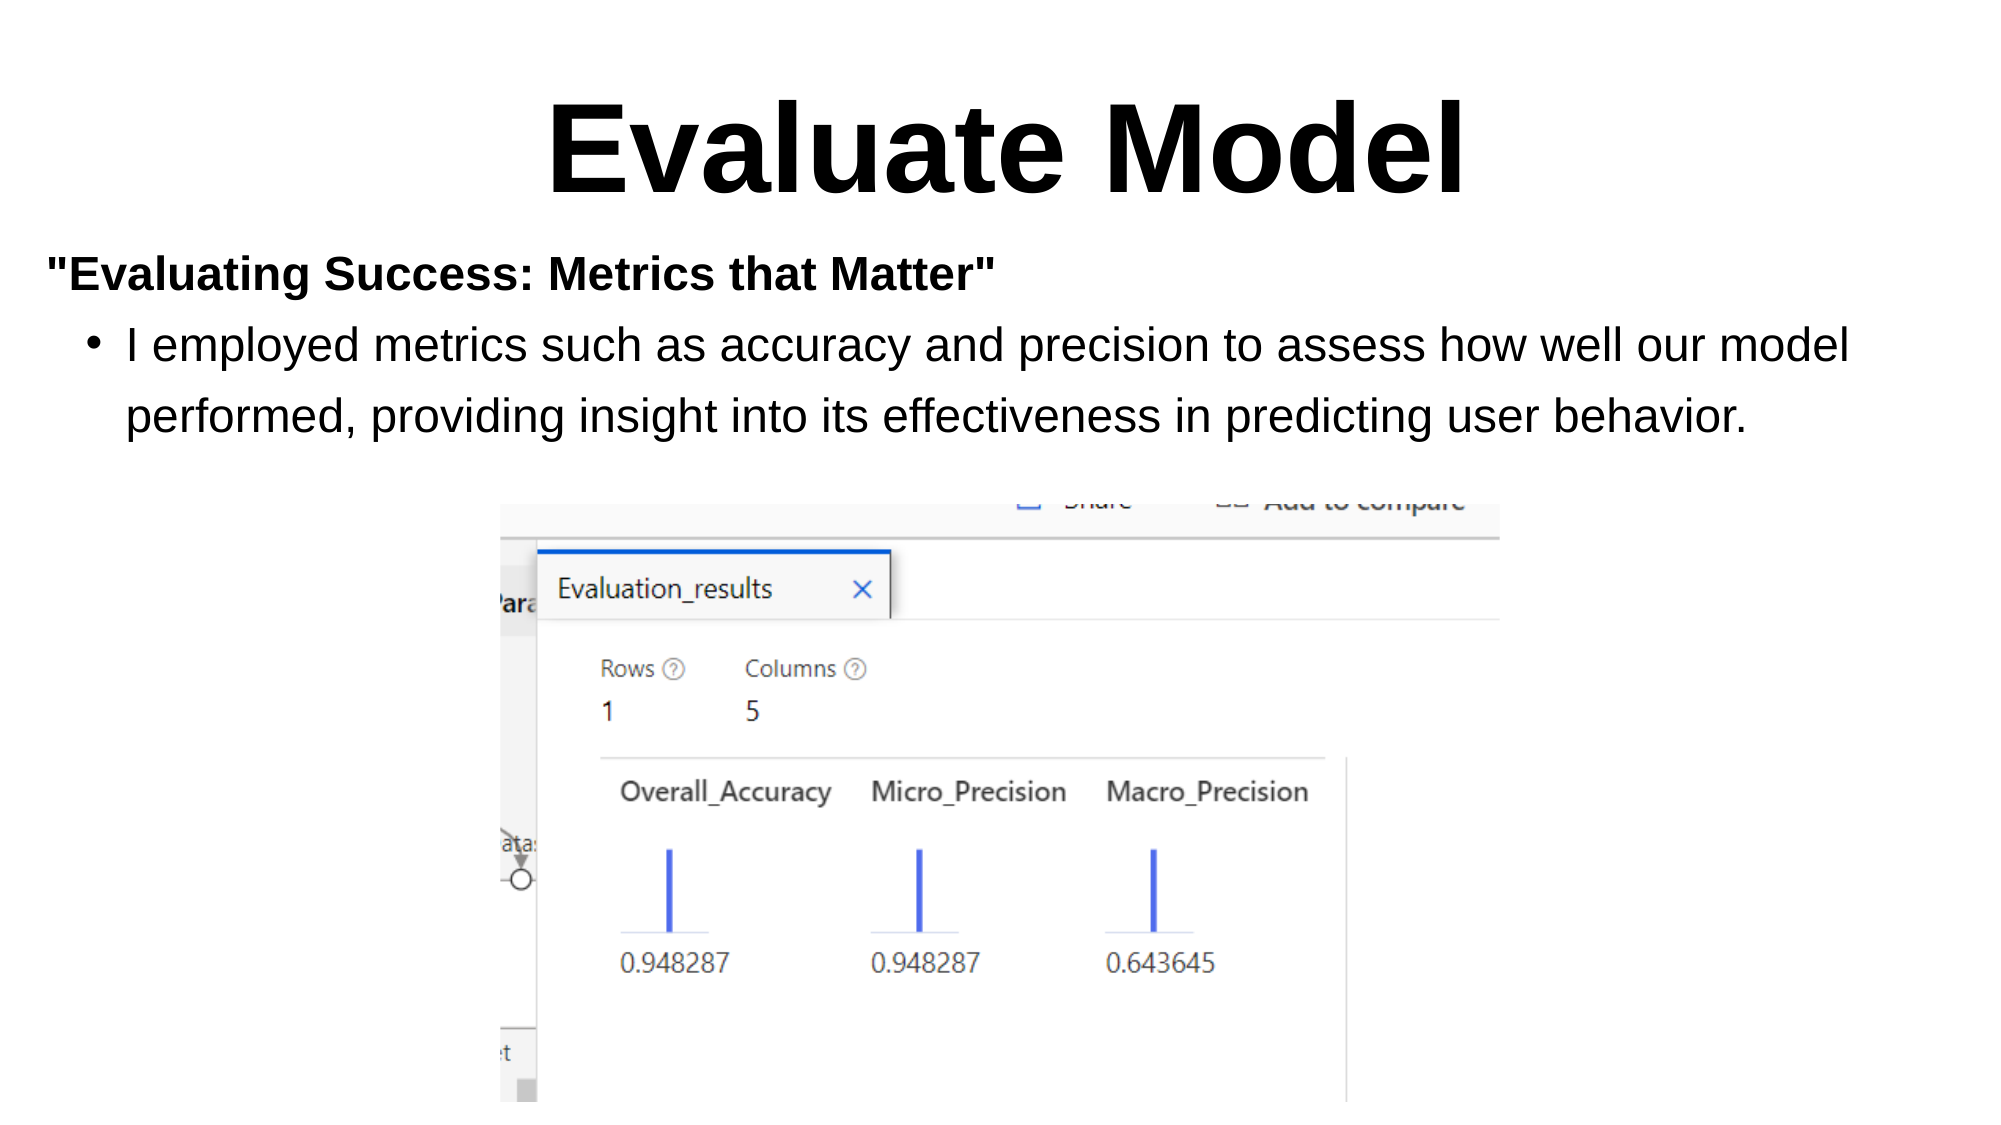

Evaluate Model
"Evaluating Success: Metrics that Matter"
I employed metrics such as accuracy and precision to assess how well our model performed, providing insight into its effectiveness in predicting user behavior.